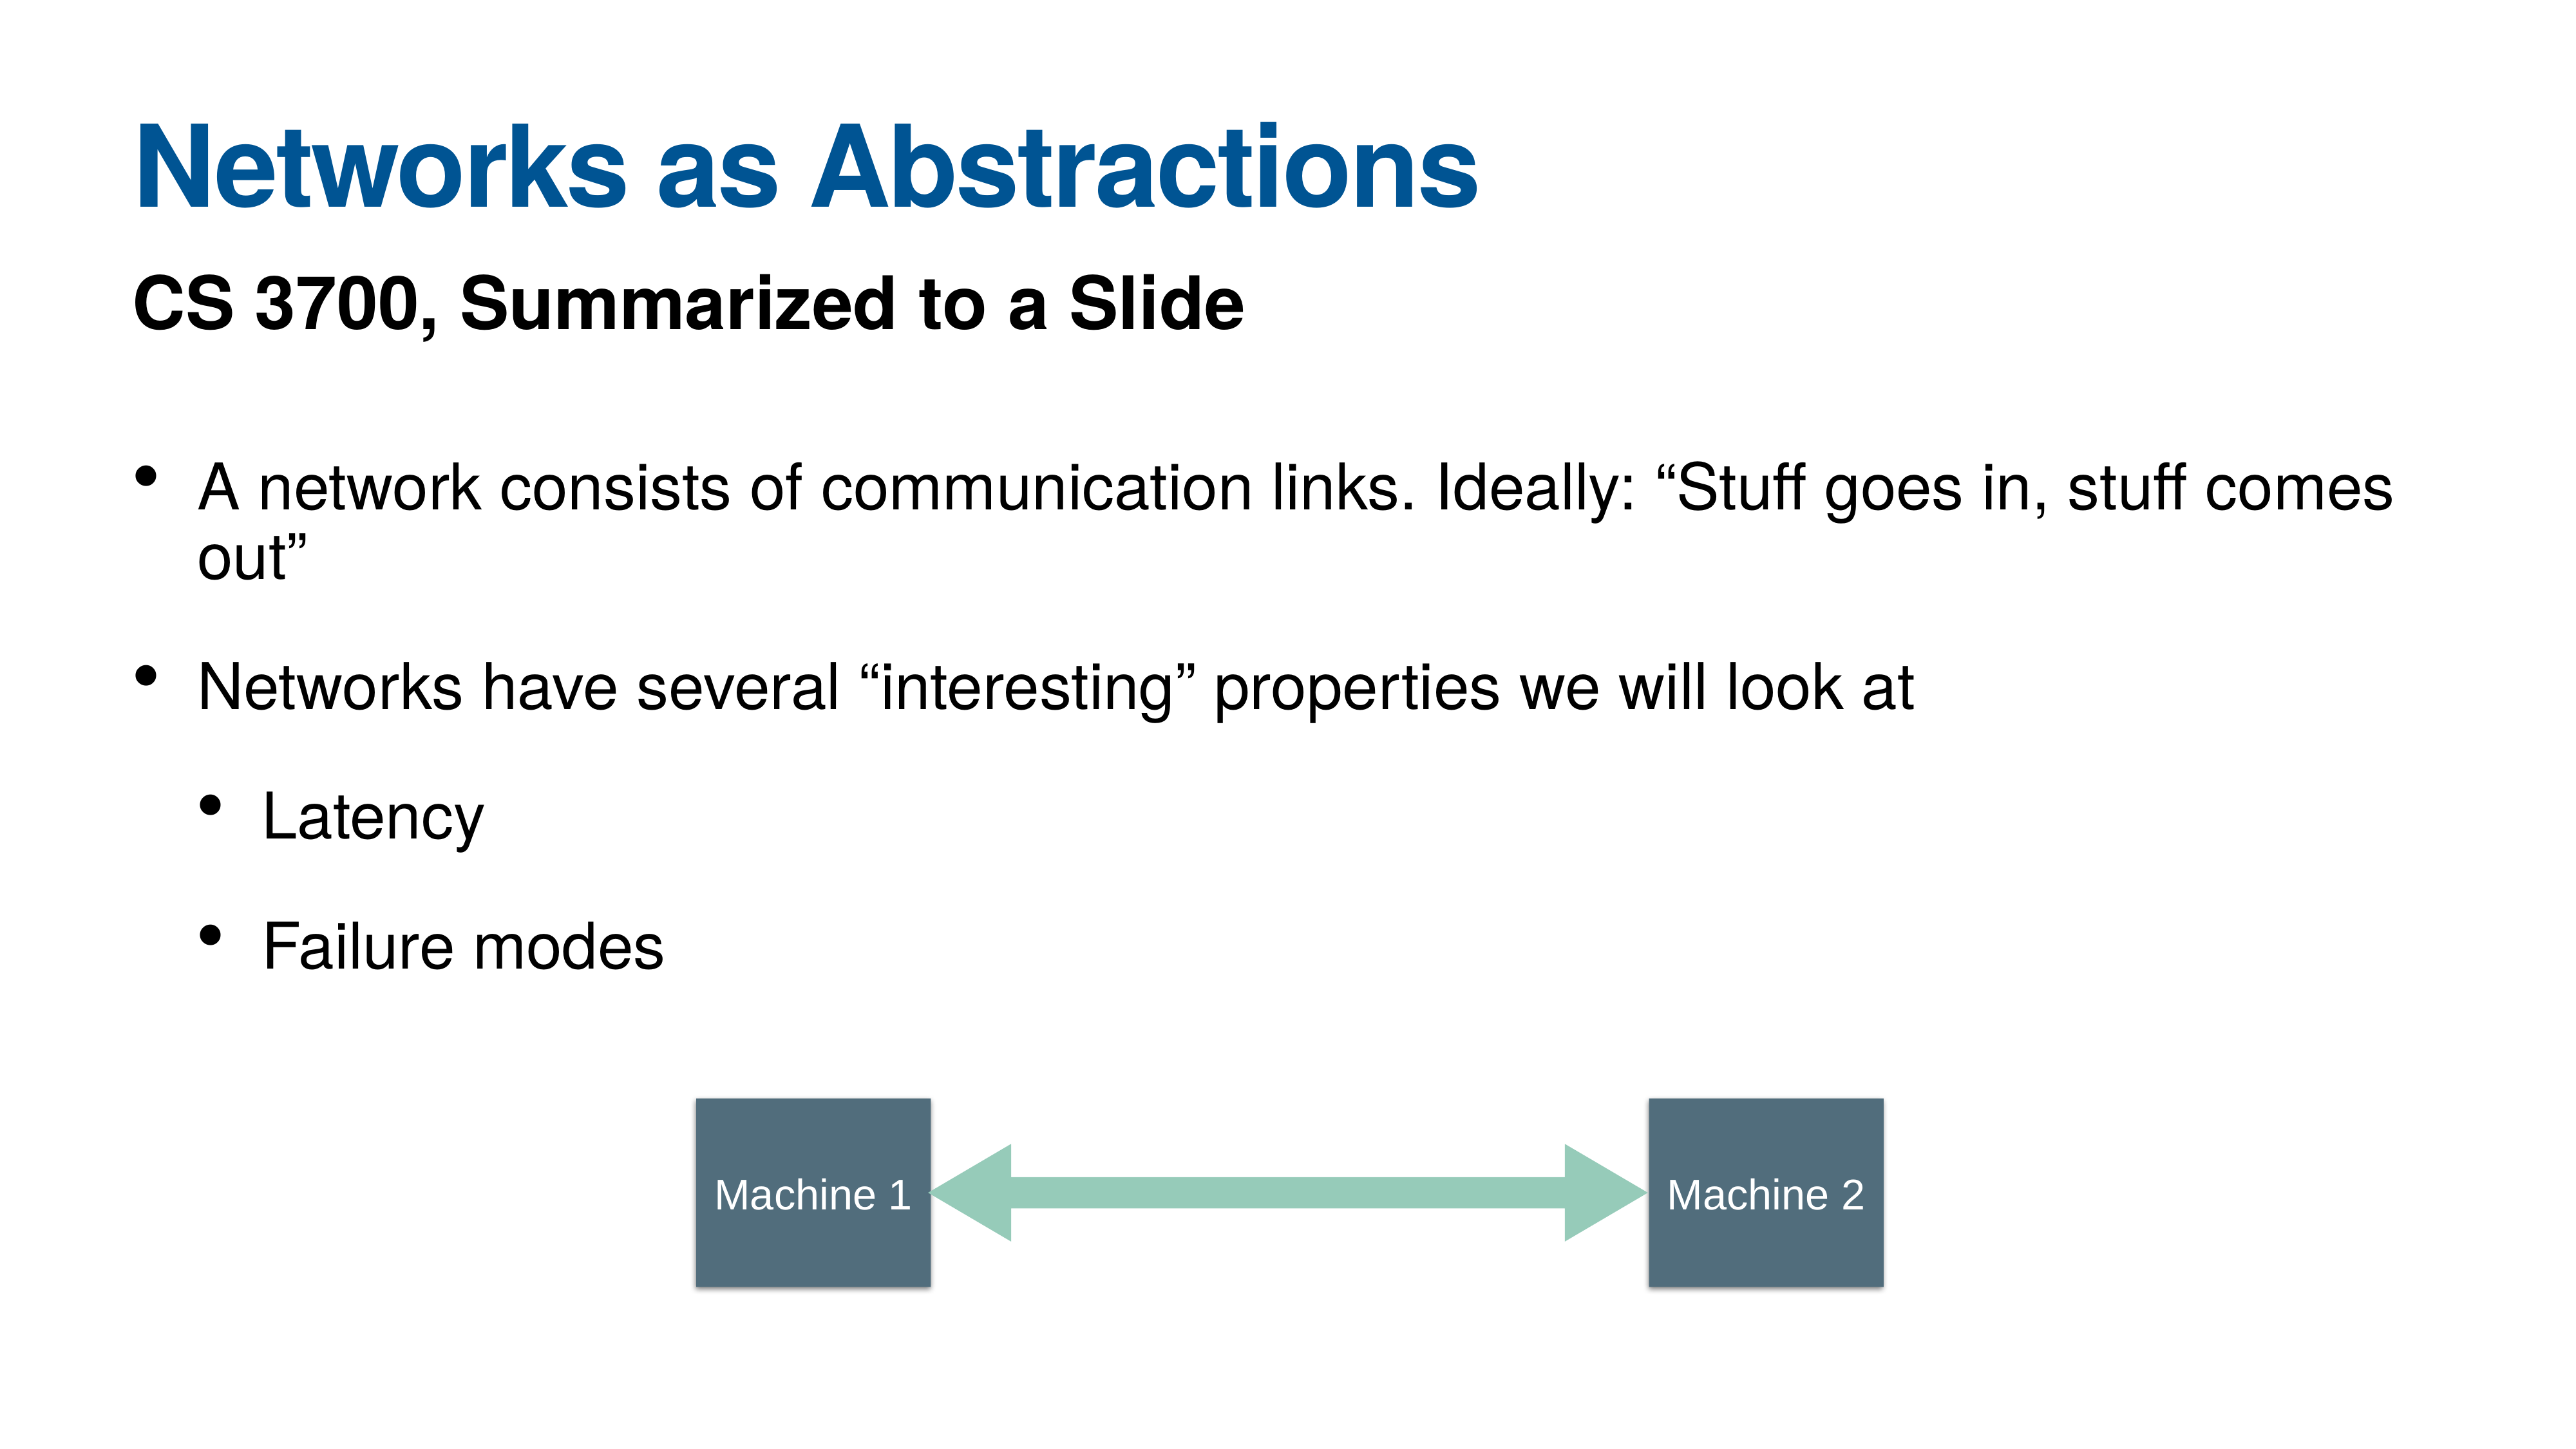

# Networks as Abstractions
CS 3700, Summarized to a Slide
A network consists of communication links. Ideally: “Stuff goes in, stuff comes out”
Networks have several “interesting” properties we will look at
Latency
Failure modes
Machine 1
Machine 2